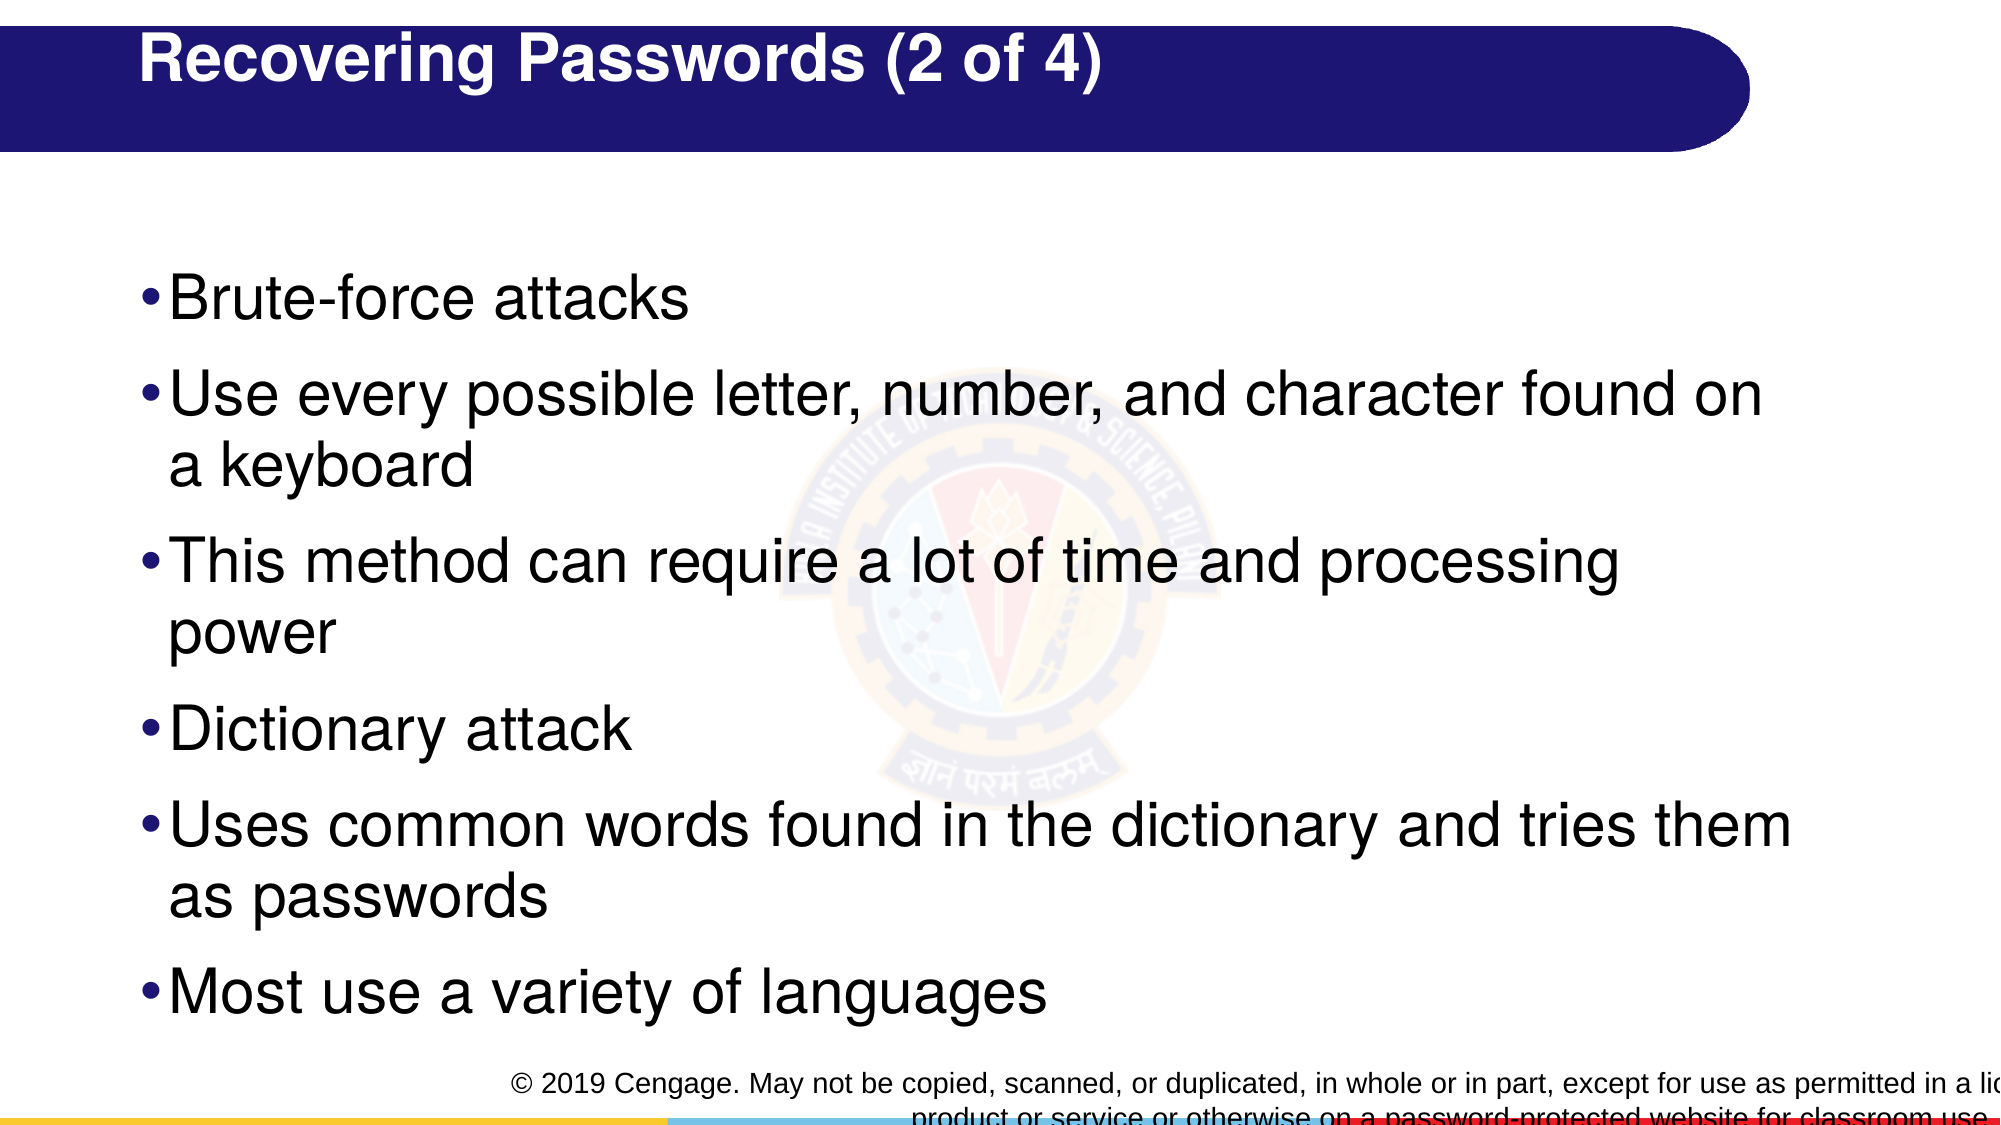

# Recovering Passwords (2 of 4)

Brute-force attacks
Use every possible letter, number, and character found on a keyboard
This method can require a lot of time and processing power
Dictionary attack
Uses common words found in the dictionary and tries them as passwords
Most use a variety of languages
© 2019 Cengage. May not be copied, scanned, or duplicated, in whole or in part, except for use as permitted in a license distributed with a certain product or service or otherwise on a password-protected website for classroom use.